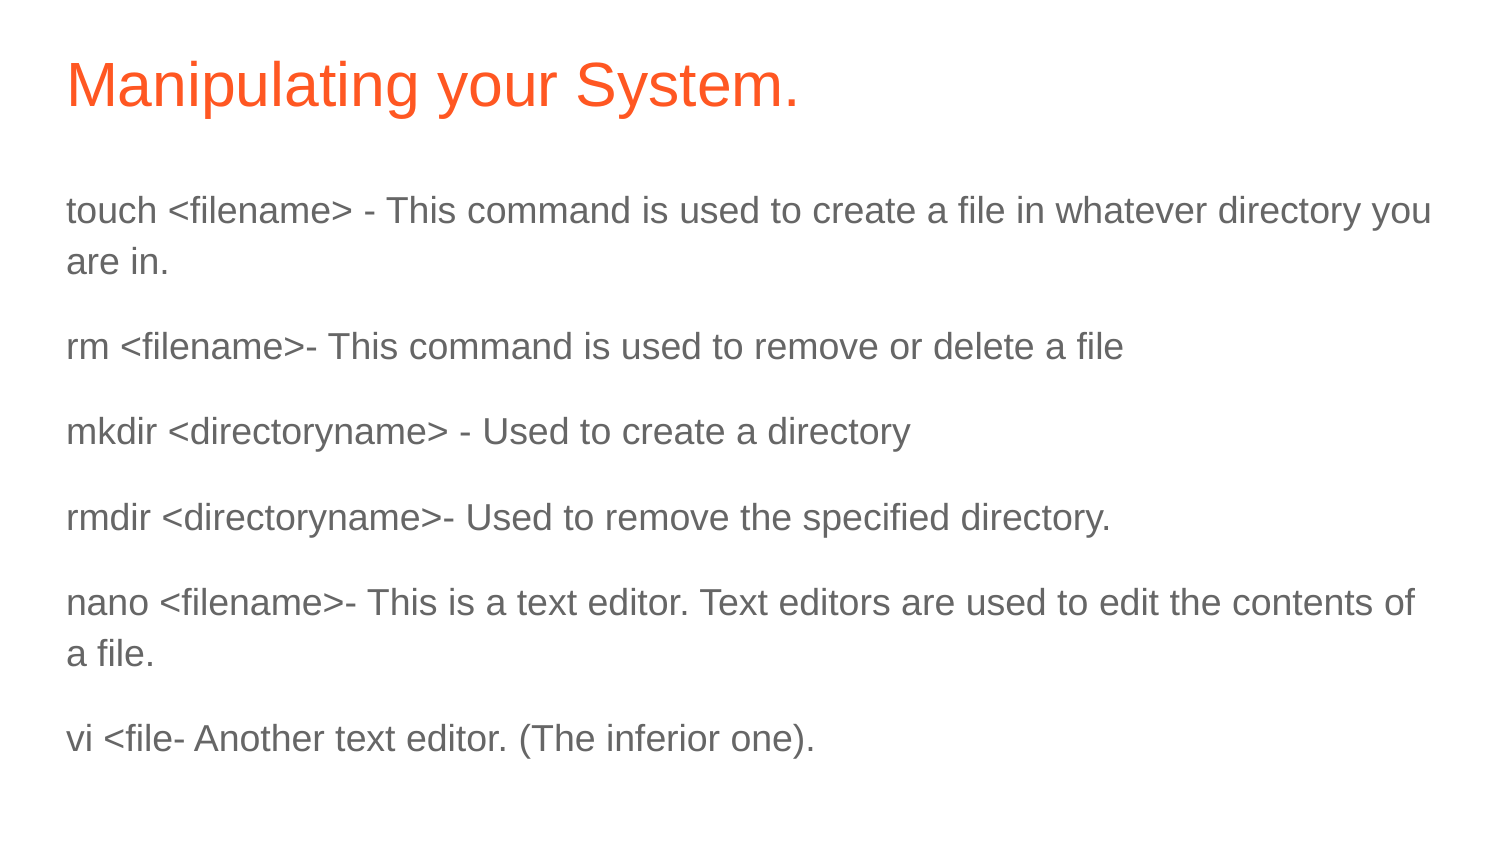

# Manipulating your System.
touch <filename> - This command is used to create a file in whatever directory you are in.
rm <filename>- This command is used to remove or delete a file
mkdir <directoryname> - Used to create a directory
rmdir <directoryname>- Used to remove the specified directory.
nano <filename>- This is a text editor. Text editors are used to edit the contents of a file.
vi <file- Another text editor. (The inferior one).